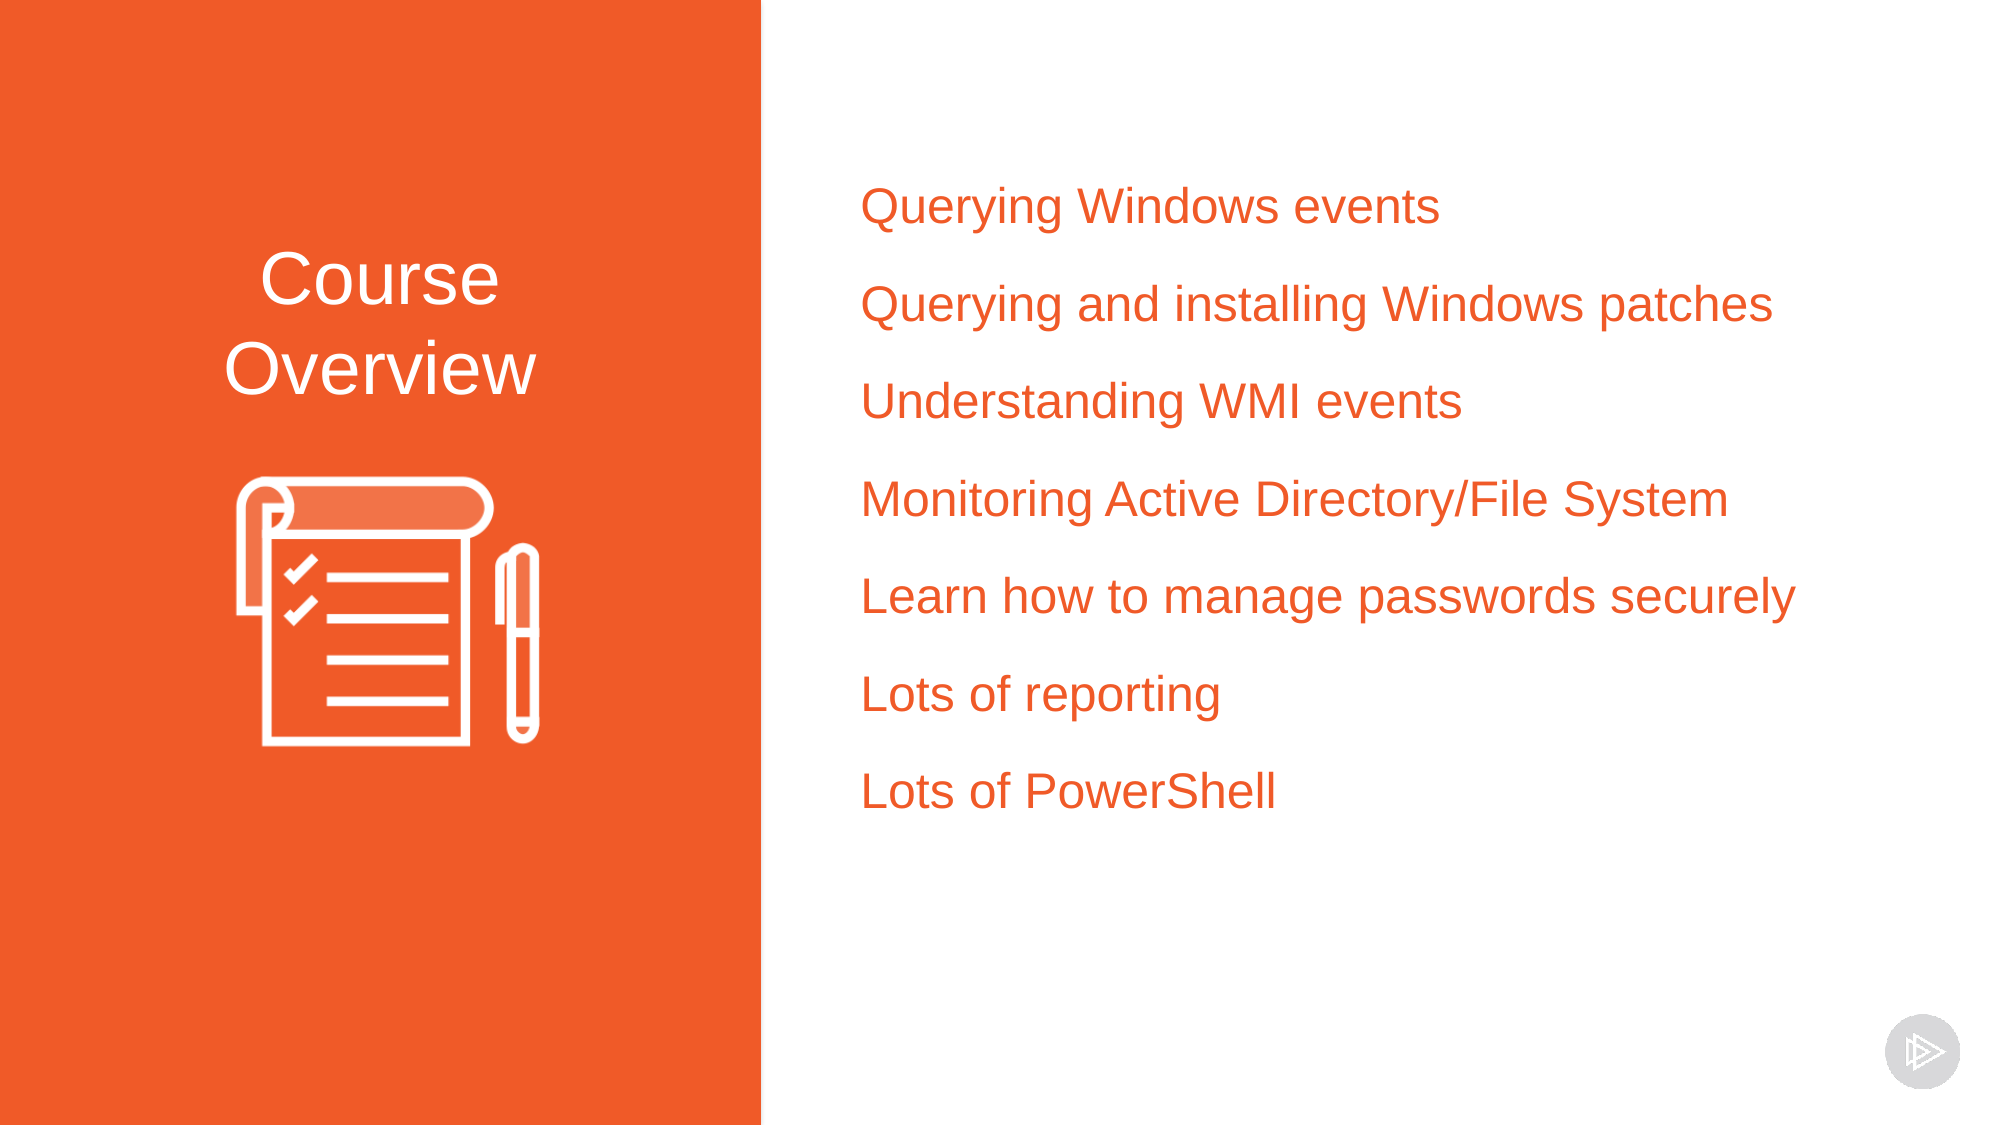

Querying Windows events
Querying and installing Windows patches
Understanding WMI events
Monitoring Active Directory/File System
Learn how to manage passwords securely
Lots of reporting
Lots of PowerShell

Course Overview